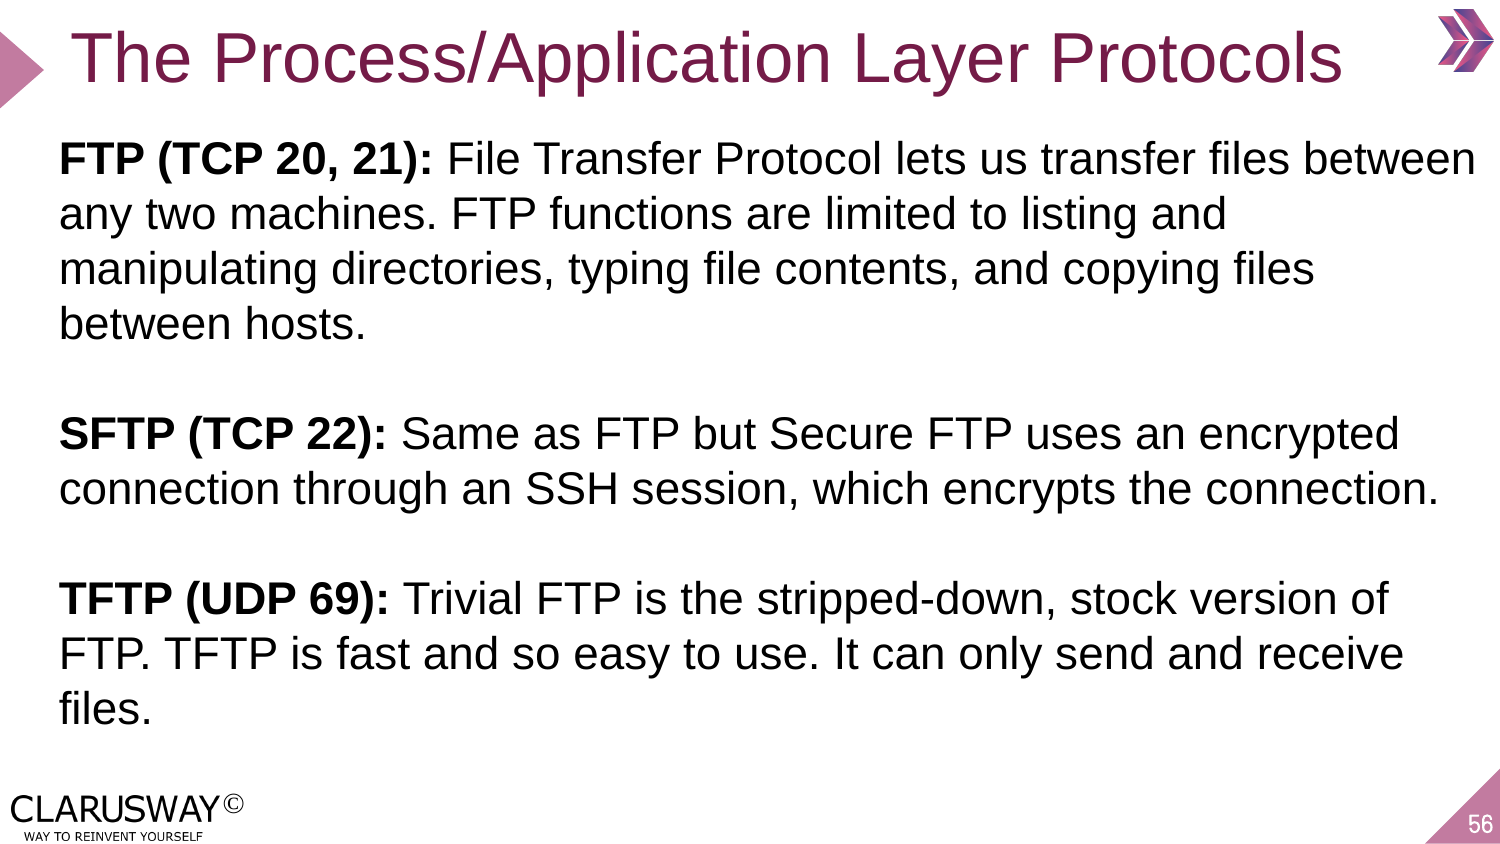

# The Process/Application Layer Protocols

FTP (TCP 20, 21): File Transfer Protocol lets us transfer files between any two machines. FTP functions are limited to listing and manipulating directories, typing file contents, and copying files between hosts.

SFTP (TCP 22): Same as FTP but Secure FTP uses an encrypted connection through an SSH session, which encrypts the connection.

TFTP (UDP 69): Trivial FTP is the stripped-down, stock version of FTP. TFTP is fast and so easy to use. It can only send and receive files.
56